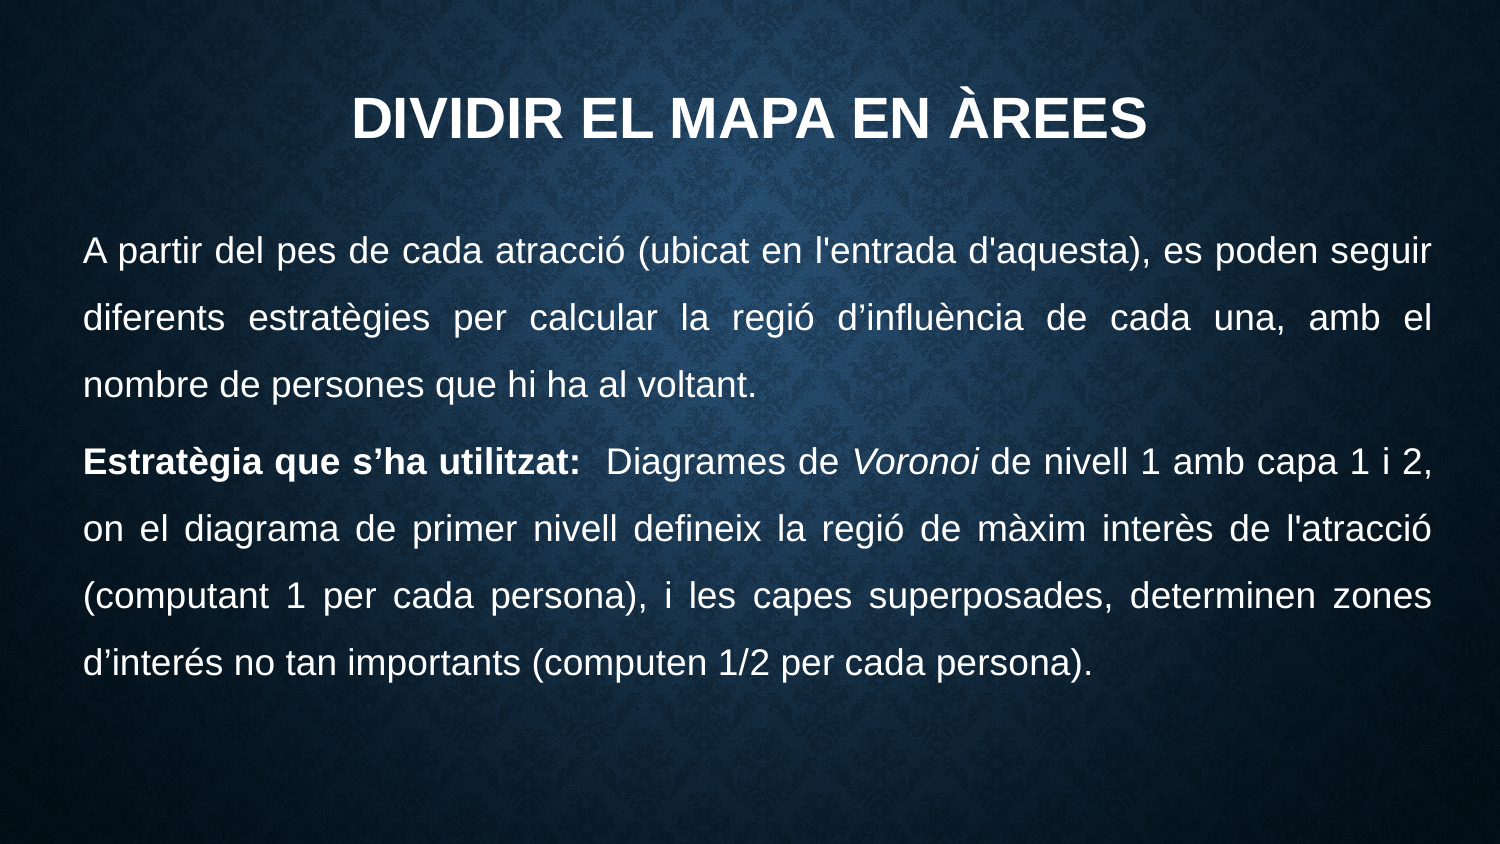

# Dividir el mapa en àrees
A partir del pes de cada atracció (ubicat en l'entrada d'aquesta), es poden seguir diferents estratègies per calcular la regió d’influència de cada una, amb el nombre de persones que hi ha al voltant.
Estratègia que s’ha utilitzat:  Diagrames de Voronoi de nivell 1 amb capa 1 i 2, on el diagrama de primer nivell defineix la regió de màxim interès de l'atracció (computant 1 per cada persona), i les capes superposades, determinen zones d’interés no tan importants (computen 1/2 per cada persona).